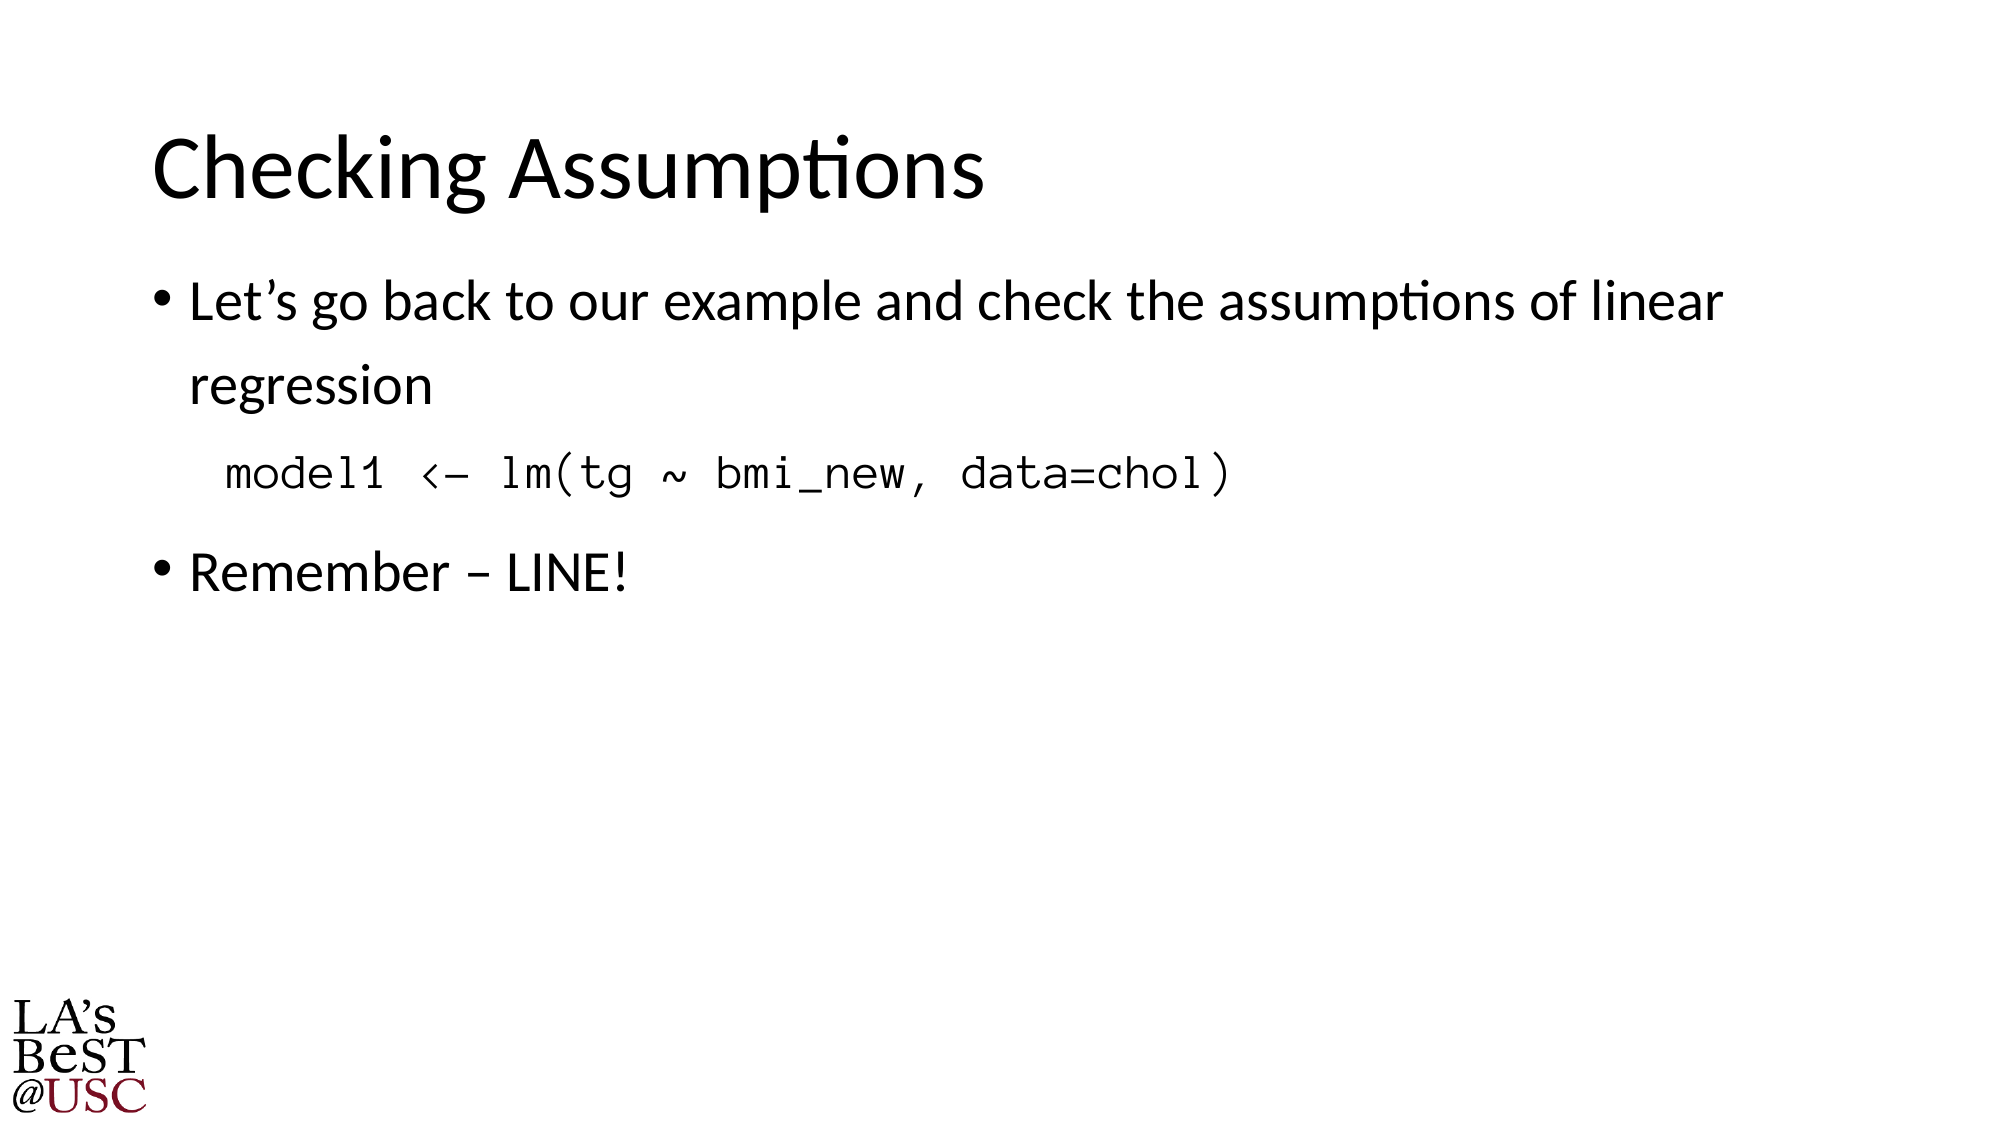

# Checking Assumptions
Let’s go back to our example and check the assumptions of linear regression
model1 <- lm(tg ~ bmi_new, data=chol)
Remember – LINE!